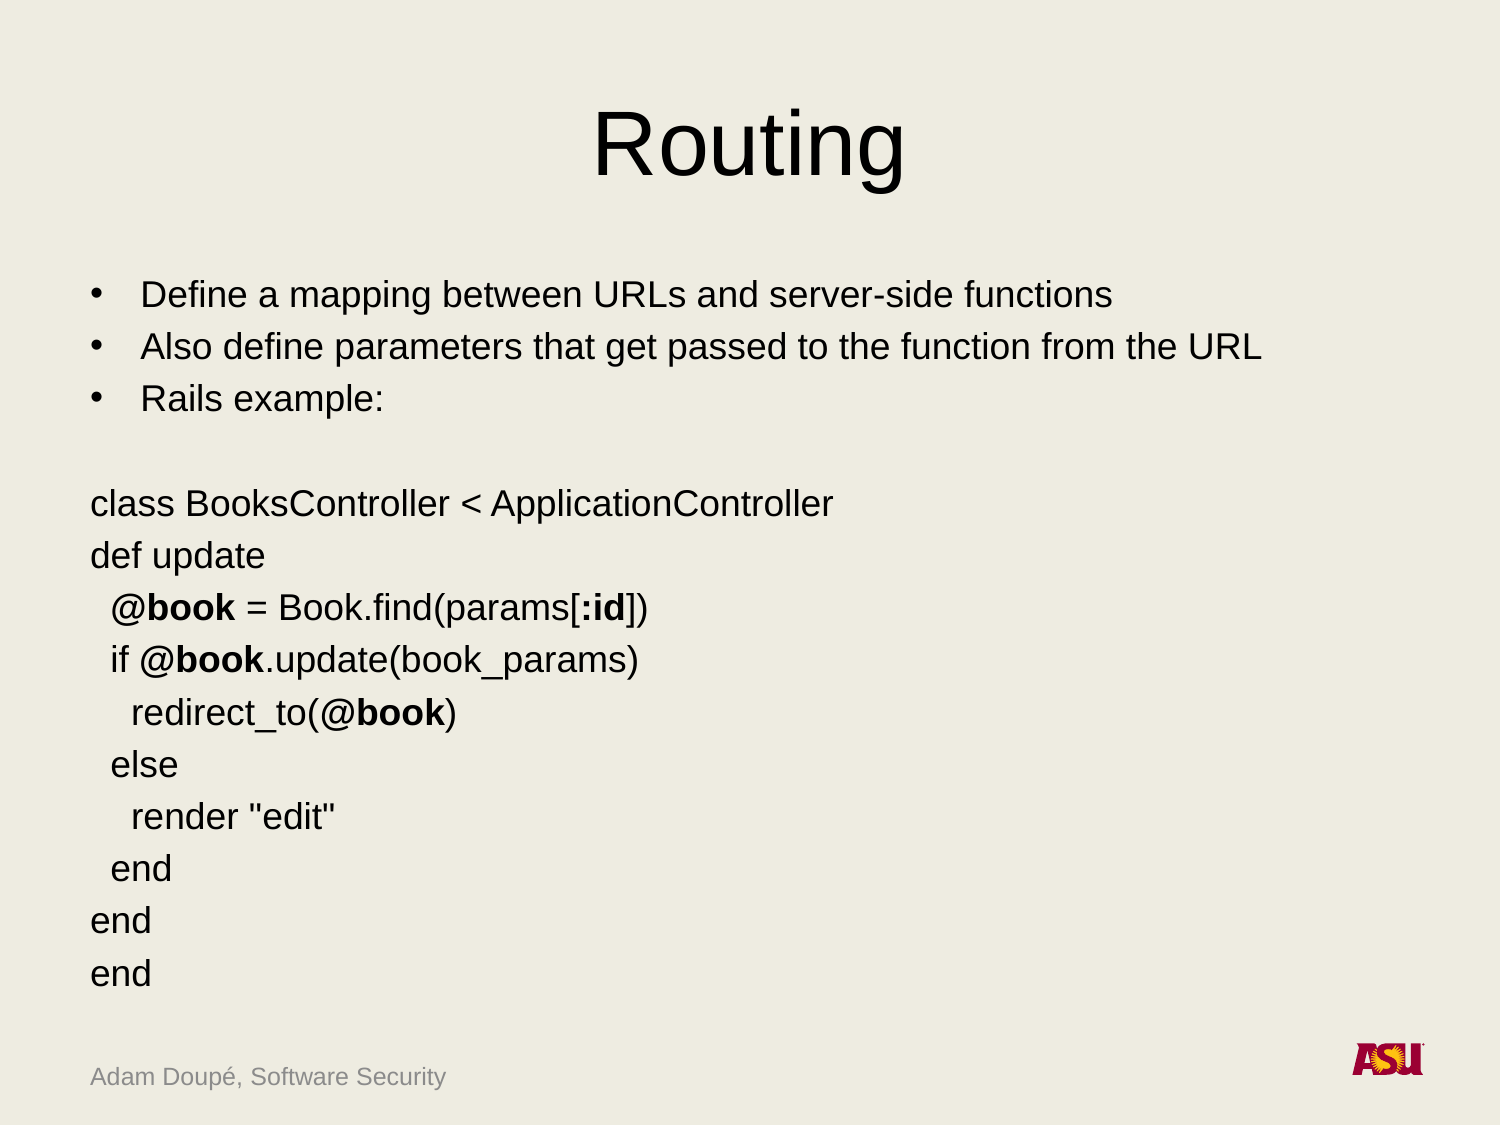

# Routing
Define a mapping between URLs and server-side functions
Also define parameters that get passed to the function from the URL
Rails example:

class BooksController < ApplicationController
def update
  @book = Book.find(params[:id])
  if @book.update(book_params)
    redirect_to(@book)
  else
    render "edit"
  end
end
end